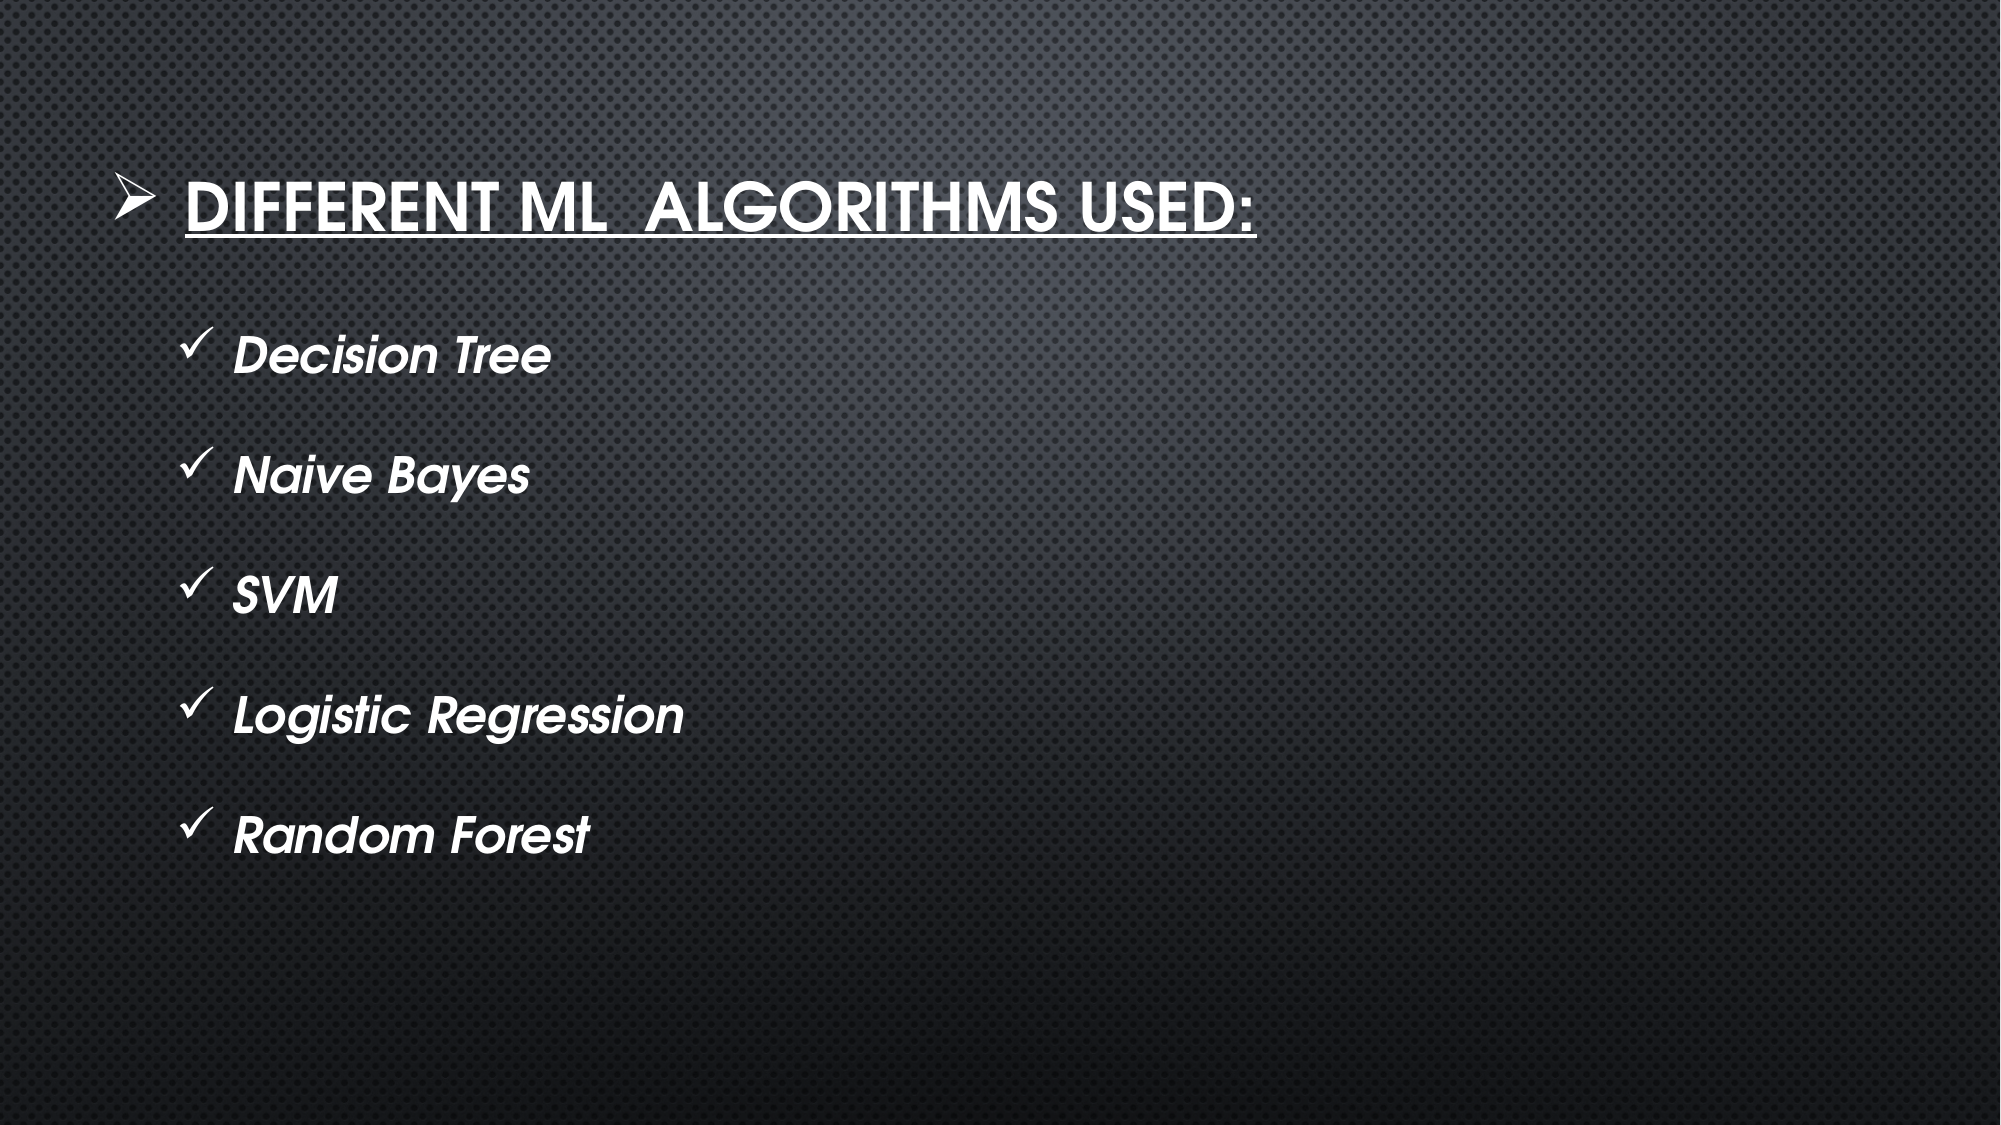

DIFFERENT ML  ALGORITHMS USED:
Decision Tree

Naive Bayes

SVM

Logistic Regression

Random Forest